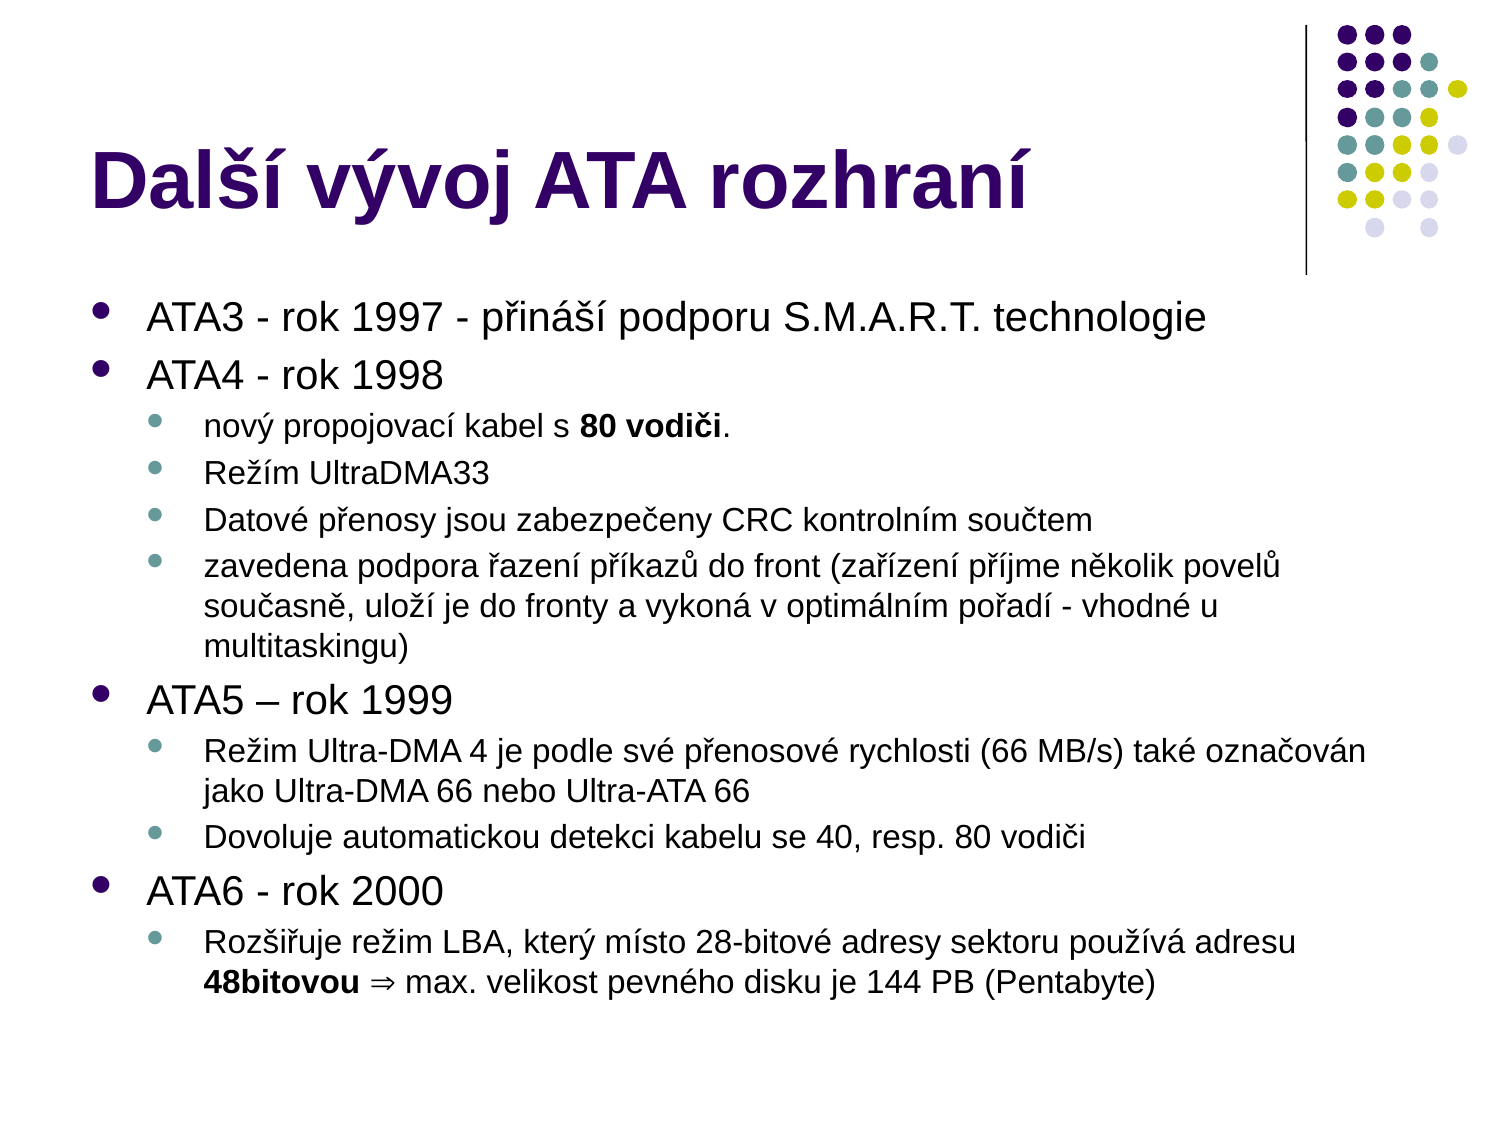

# Další vývoj ATA rozhraní
ATA3 - rok 1997 - přináší podporu S.M.A.R.T. technologie
ATA4 - rok 1998
nový propojovací kabel s 80 vodiči.
Režím UltraDMA33
Datové přenosy jsou zabezpečeny CRC kontrolním součtem
zavedena podpora řazení příkazů do front (zařízení příjme několik povelů současně, uloží je do fronty a vykoná v optimálním pořadí - vhodné u multitaskingu)
ATA5 – rok 1999
Režim Ultra-DMA 4 je podle své přenosové rychlosti (66 MB/s) také označován jako Ultra-DMA 66 nebo Ultra-ATA 66
Dovoluje automatickou detekci kabelu se 40, resp. 80 vodiči
ATA6 - rok 2000
Rozšiřuje režim LBA, který místo 28-bitové adresy sektoru používá adresu 48bitovou ⇒ max. velikost pevného disku je 144 PB (Pentabyte)